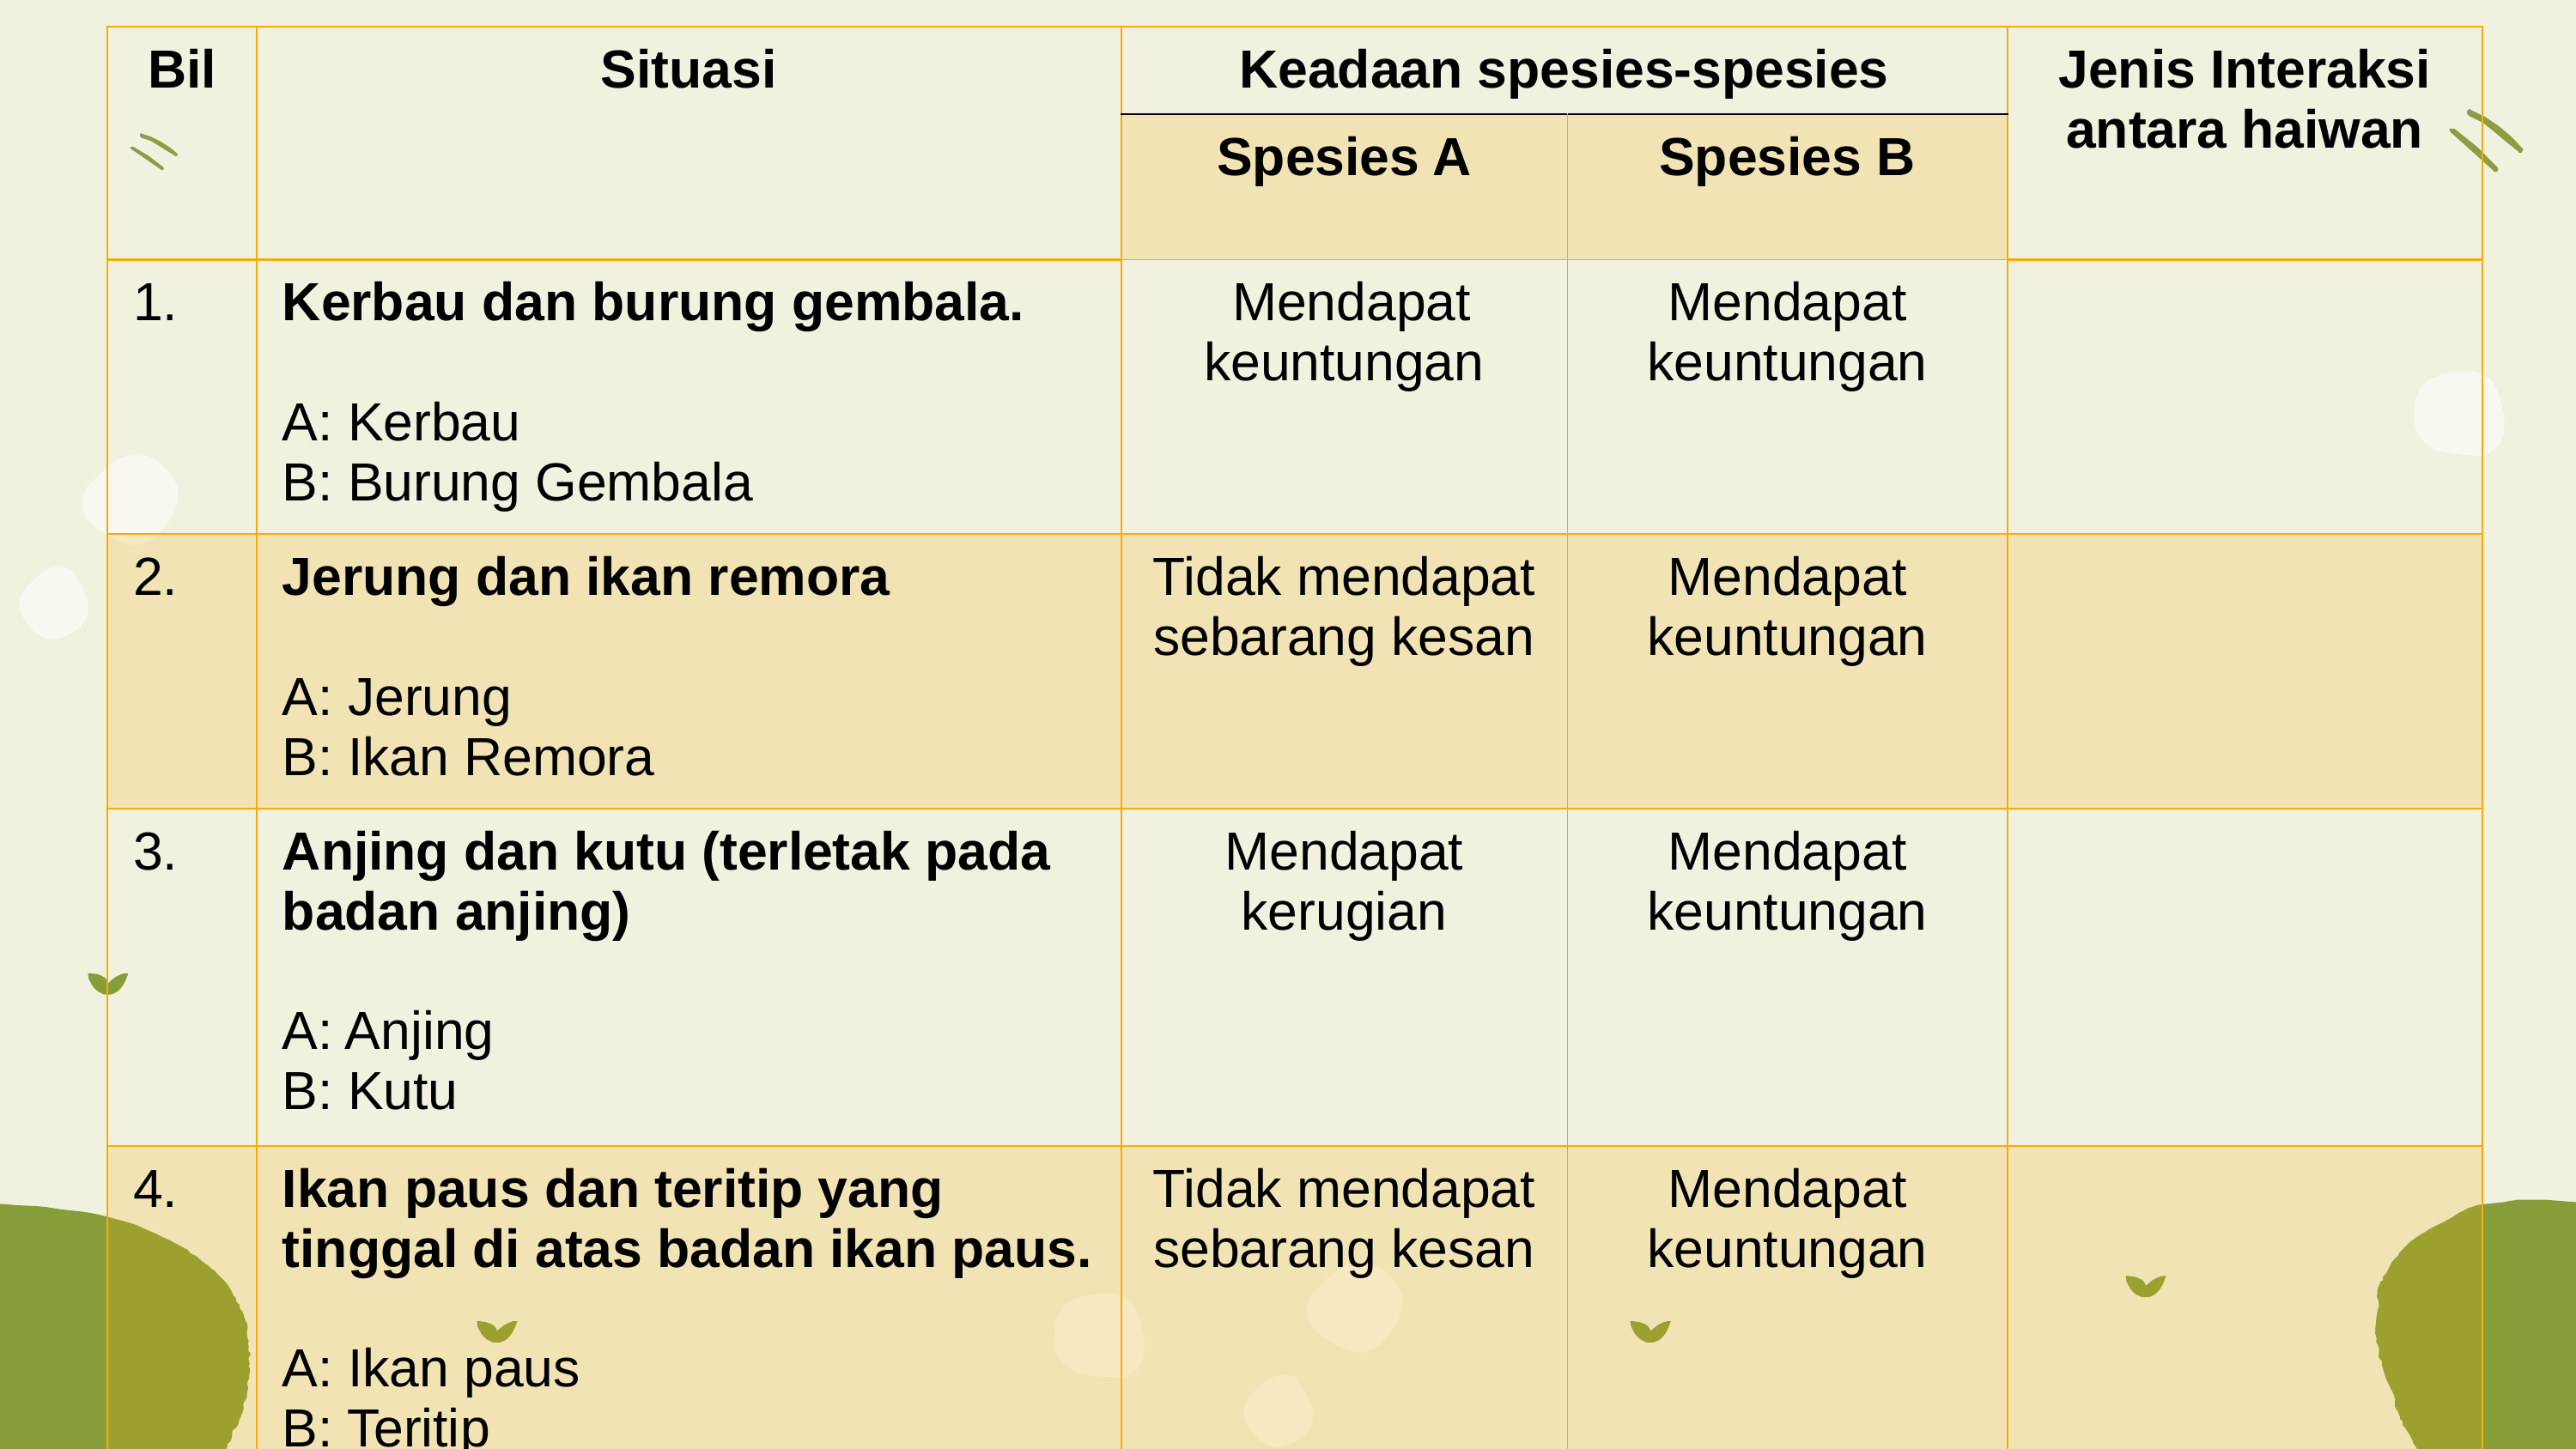

| Bil | Situasi | Keadaan spesies-spesies |  | Jenis Interaksi antara haiwan |
| --- | --- | --- | --- | --- |
|  |  | Spesies A | Spesies B |  |
| 1. | Kerbau dan burung gembala. A: Kerbau B: Burung Gembala | Mendapat keuntungan | Mendapat keuntungan |  |
| 2. | Jerung dan ikan remora A: Jerung B: Ikan Remora | Tidak mendapat sebarang kesan | Mendapat keuntungan |  |
| 3. | Anjing dan kutu (terletak pada badan anjing) A: Anjing B: Kutu | Mendapat kerugian | Mendapat keuntungan |  |
| 4. | Ikan paus dan teritip yang tinggal di atas badan ikan paus. A: Ikan paus B: Teritip | Tidak mendapat sebarang kesan | Mendapat keuntungan |  |